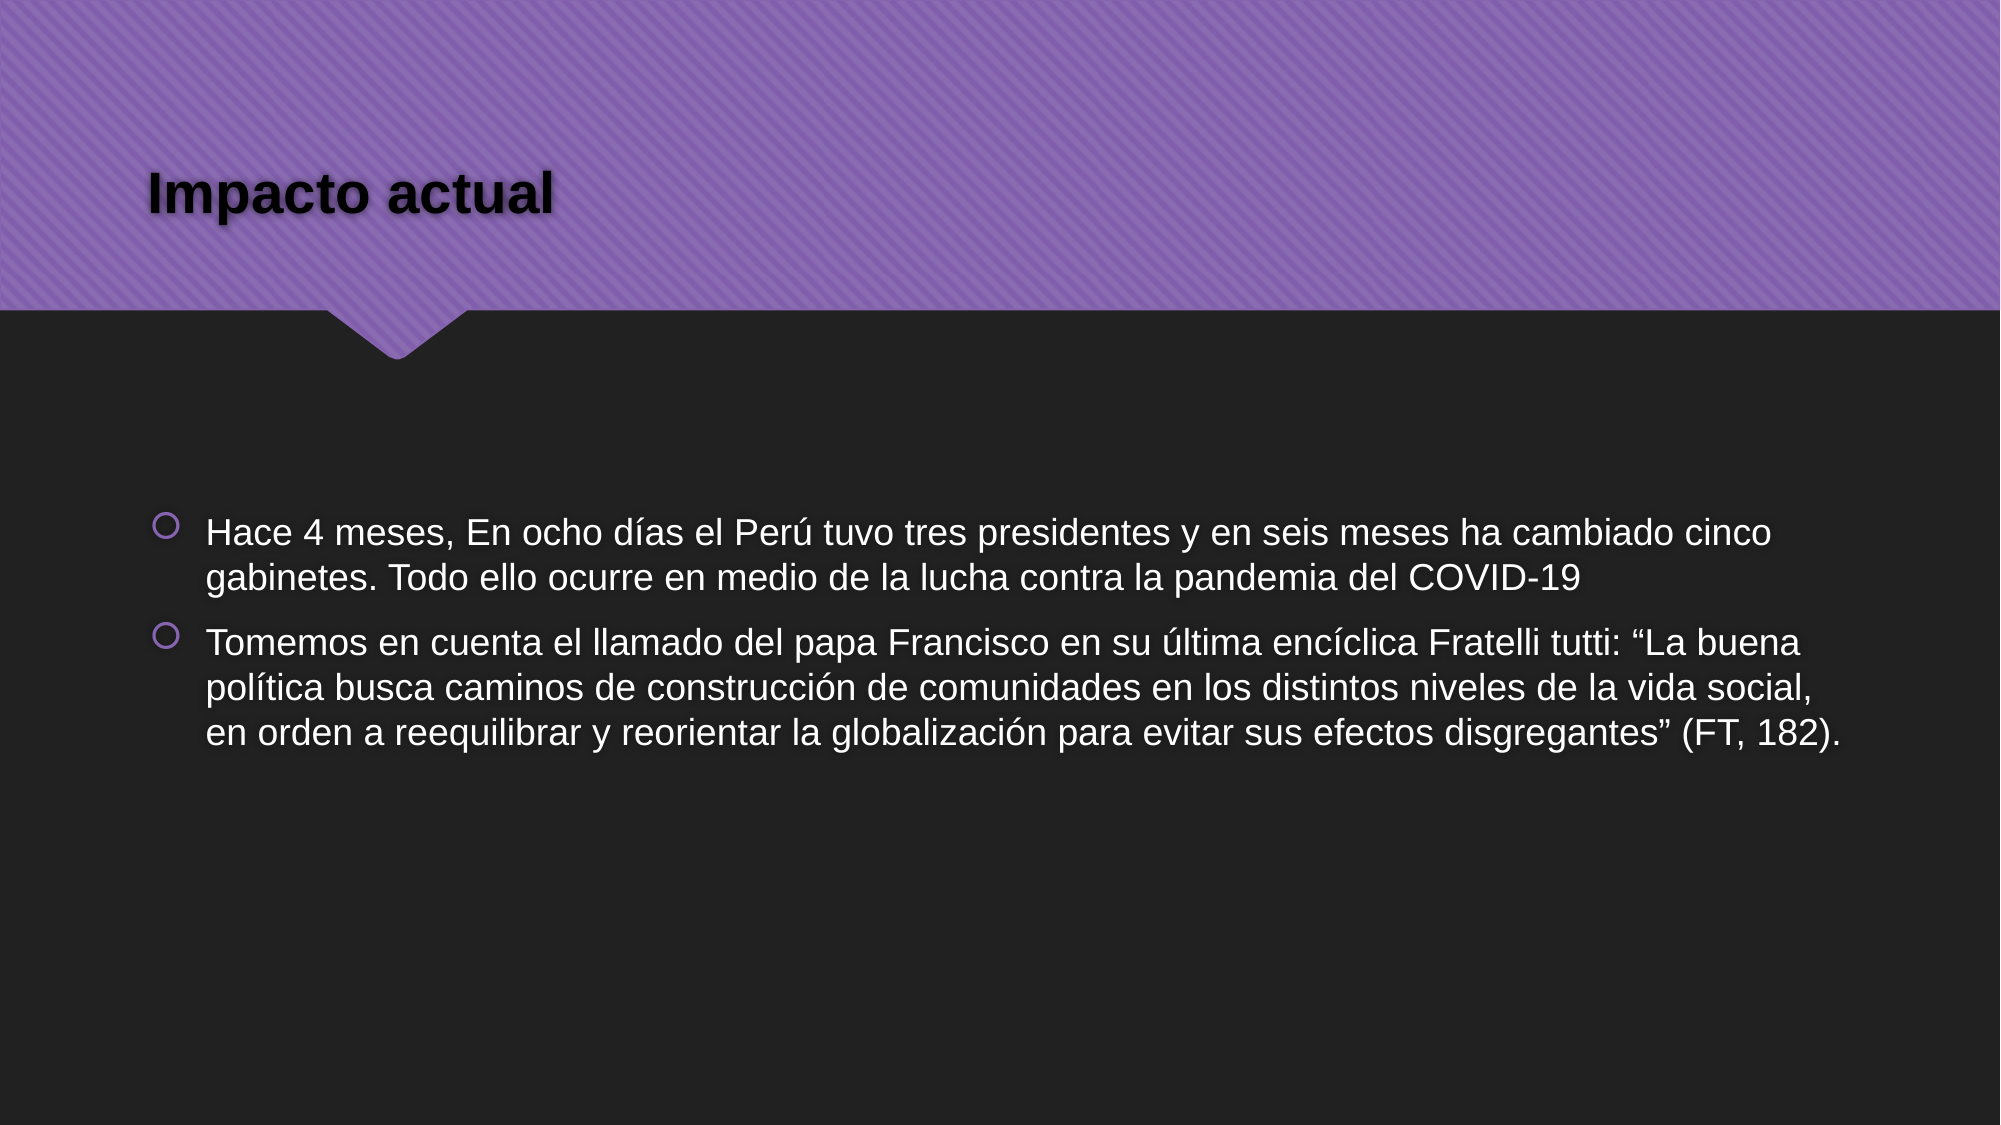

# Impacto actual
Hace 4 meses, En ocho días el Perú tuvo tres presidentes y en seis meses ha cambiado cinco gabinetes. Todo ello ocurre en medio de la lucha contra la pandemia del COVID-19
Tomemos en cuenta el llamado del papa Francisco en su última encíclica Fratelli tutti: “La buena política busca caminos de construcción de comunidades en los distintos niveles de la vida social, en orden a reequilibrar y reorientar la globalización para evitar sus efectos disgregantes” (FT, 182).